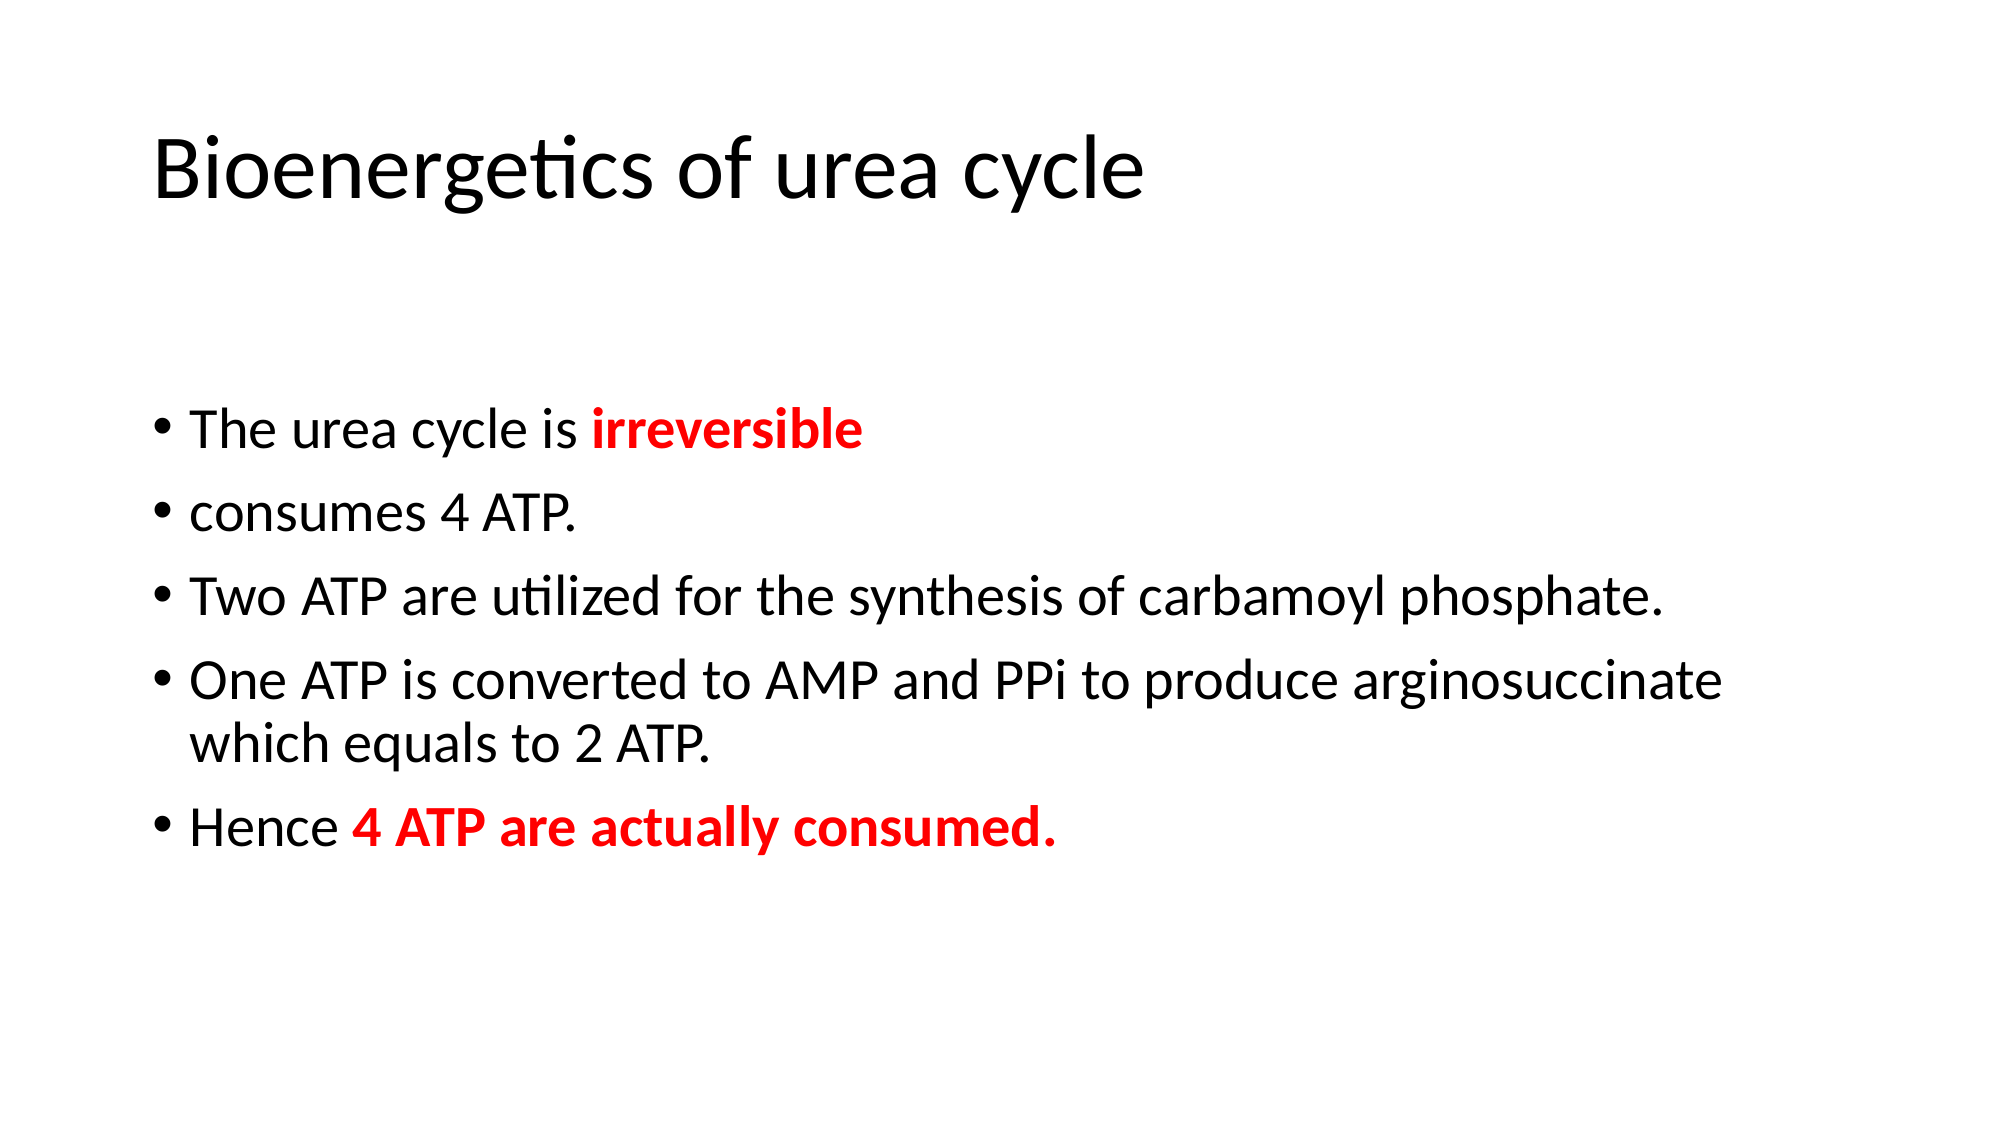

# Bioenergetics of urea cycle

The urea cycle is irreversible
consumes 4 ATP.
Two ATP are utilized for the synthesis of carbamoyl phosphate.
One ATP is converted to AMP and PPi to produce arginosuccinate which equals to 2 ATP.
Hence 4 ATP are actually consumed.